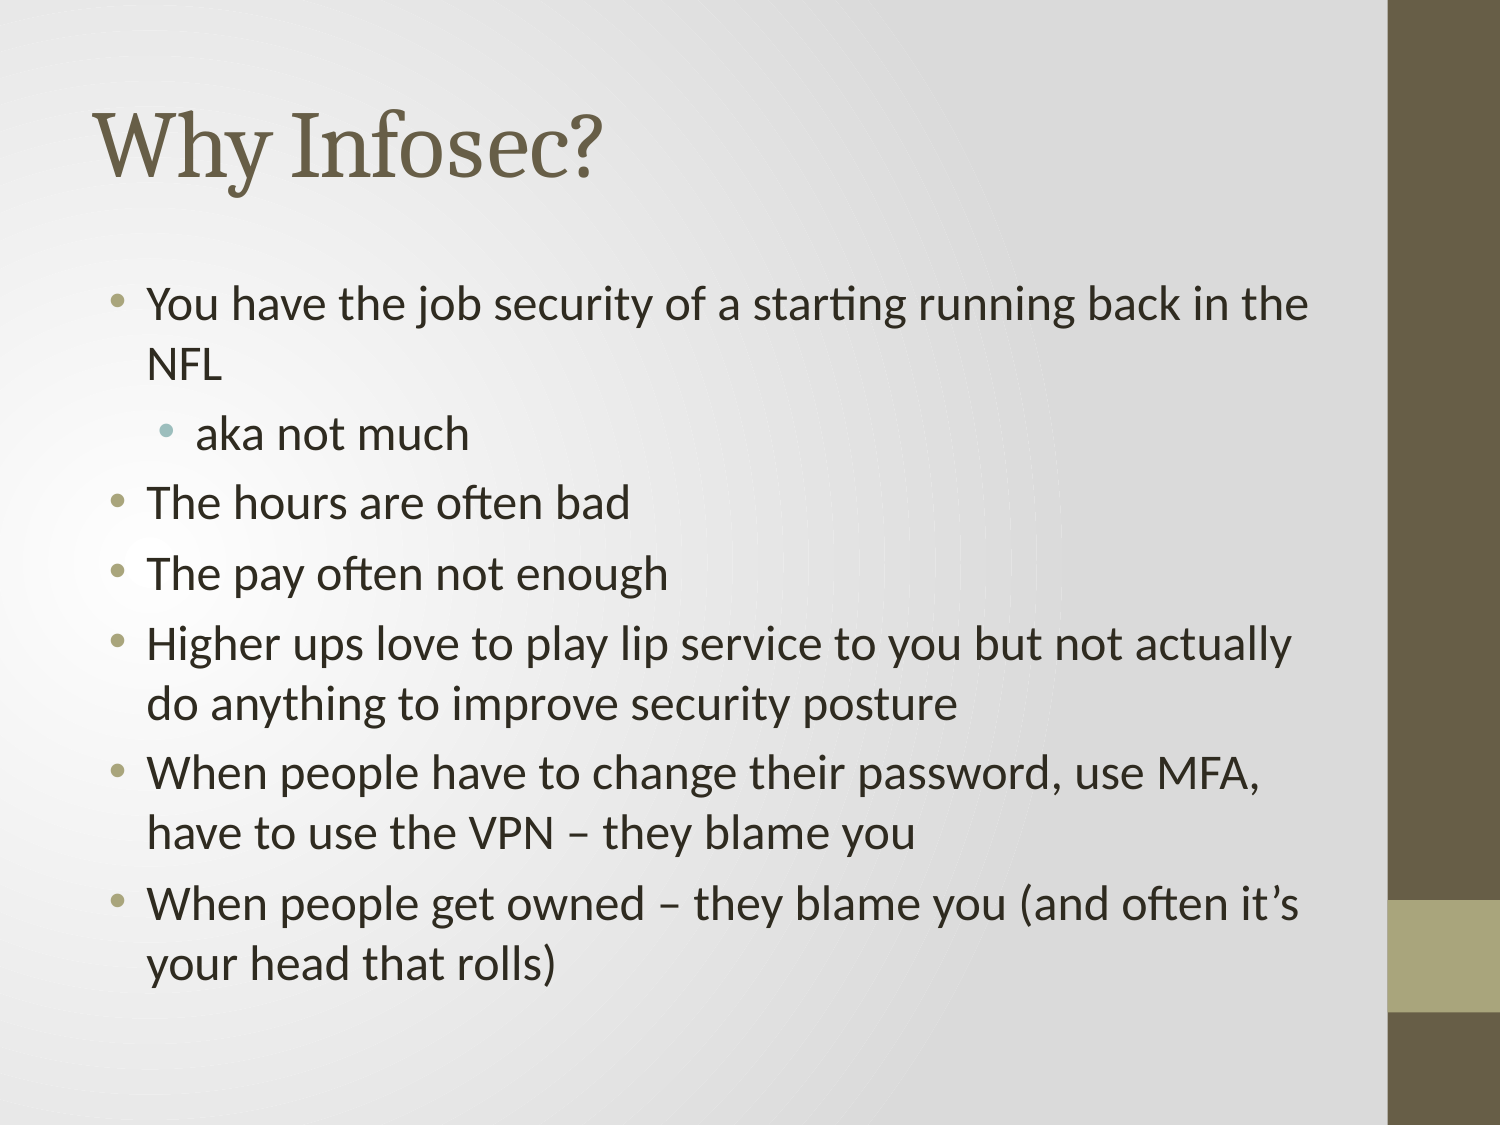

# Why Infosec?
You have the job security of a starting running back in the NFL
aka not much
The hours are often bad
The pay often not enough
Higher ups love to play lip service to you but not actually do anything to improve security posture
When people have to change their password, use MFA, have to use the VPN – they blame you
When people get owned – they blame you (and often it’s your head that rolls)